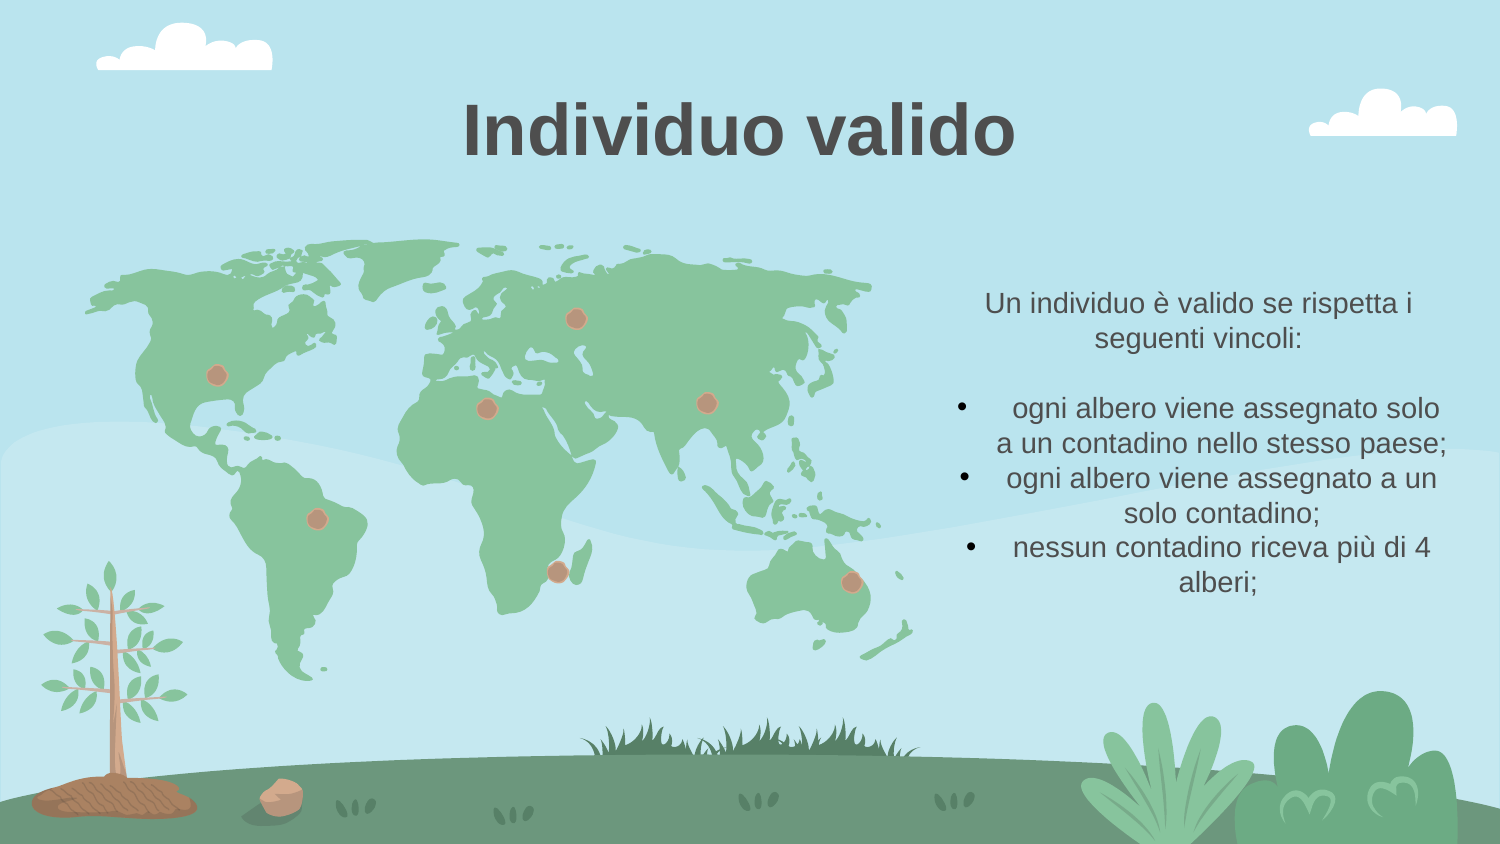

# Individuo valido

Un individuo è valido se rispetta i seguenti vincoli:

 ogni albero viene assegnato solo a un contadino nello stesso paese;
ogni albero viene assegnato a un solo contadino;
nessun contadino riceva più di 4 alberi;